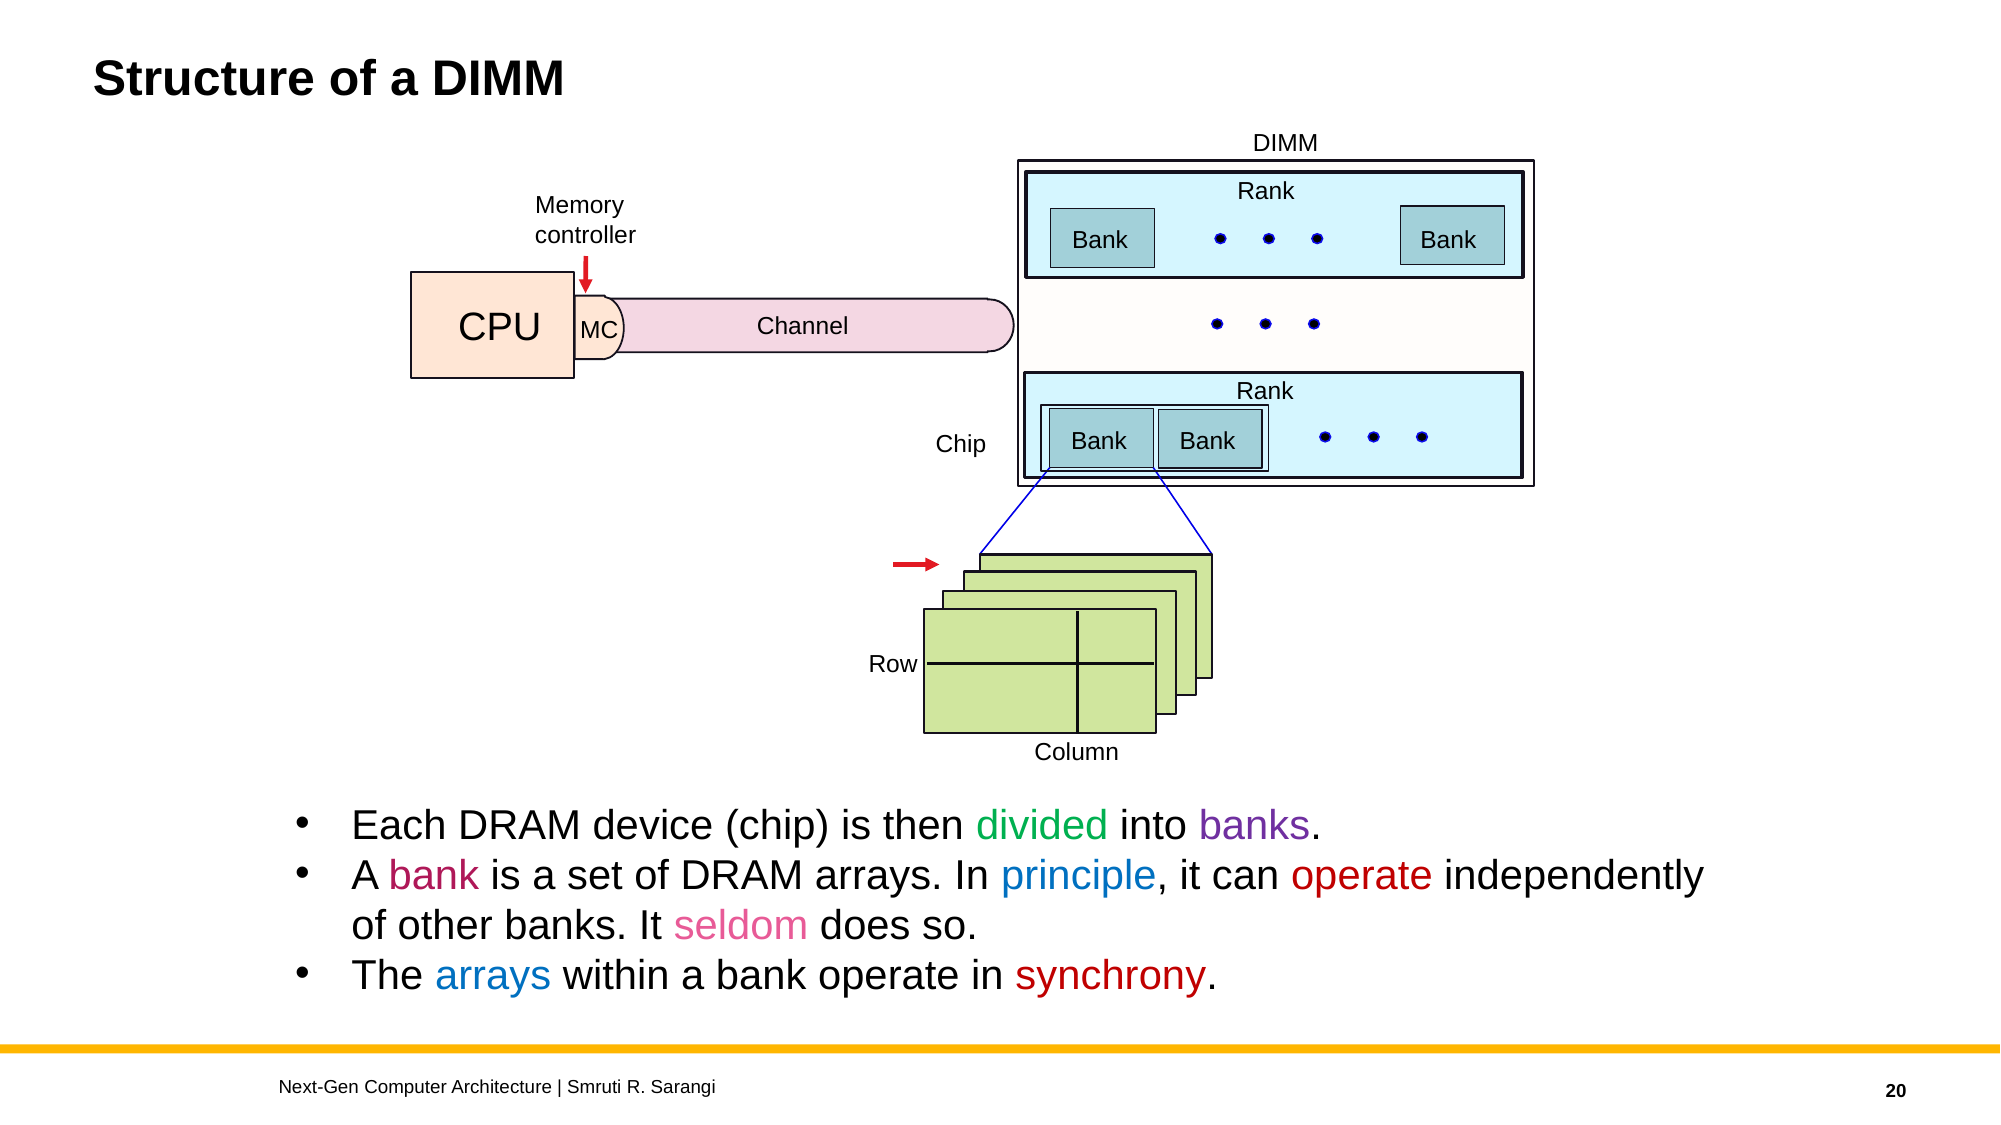

# Structure of a DIMM
DIMM

Rank

Memory

controller
Bank
Bank

CPU

Channel
MC

Rank

Bank
Bank
Chip

Row

Column
Each DRAM device (chip) is then divided into banks.
A bank is a set of DRAM arrays. In principle, it can operate independently
of other banks. It seldom does so.
The arrays within a bank operate in synchrony.
Next-Gen Computer Architecture | Smruti R. Sarangi
20